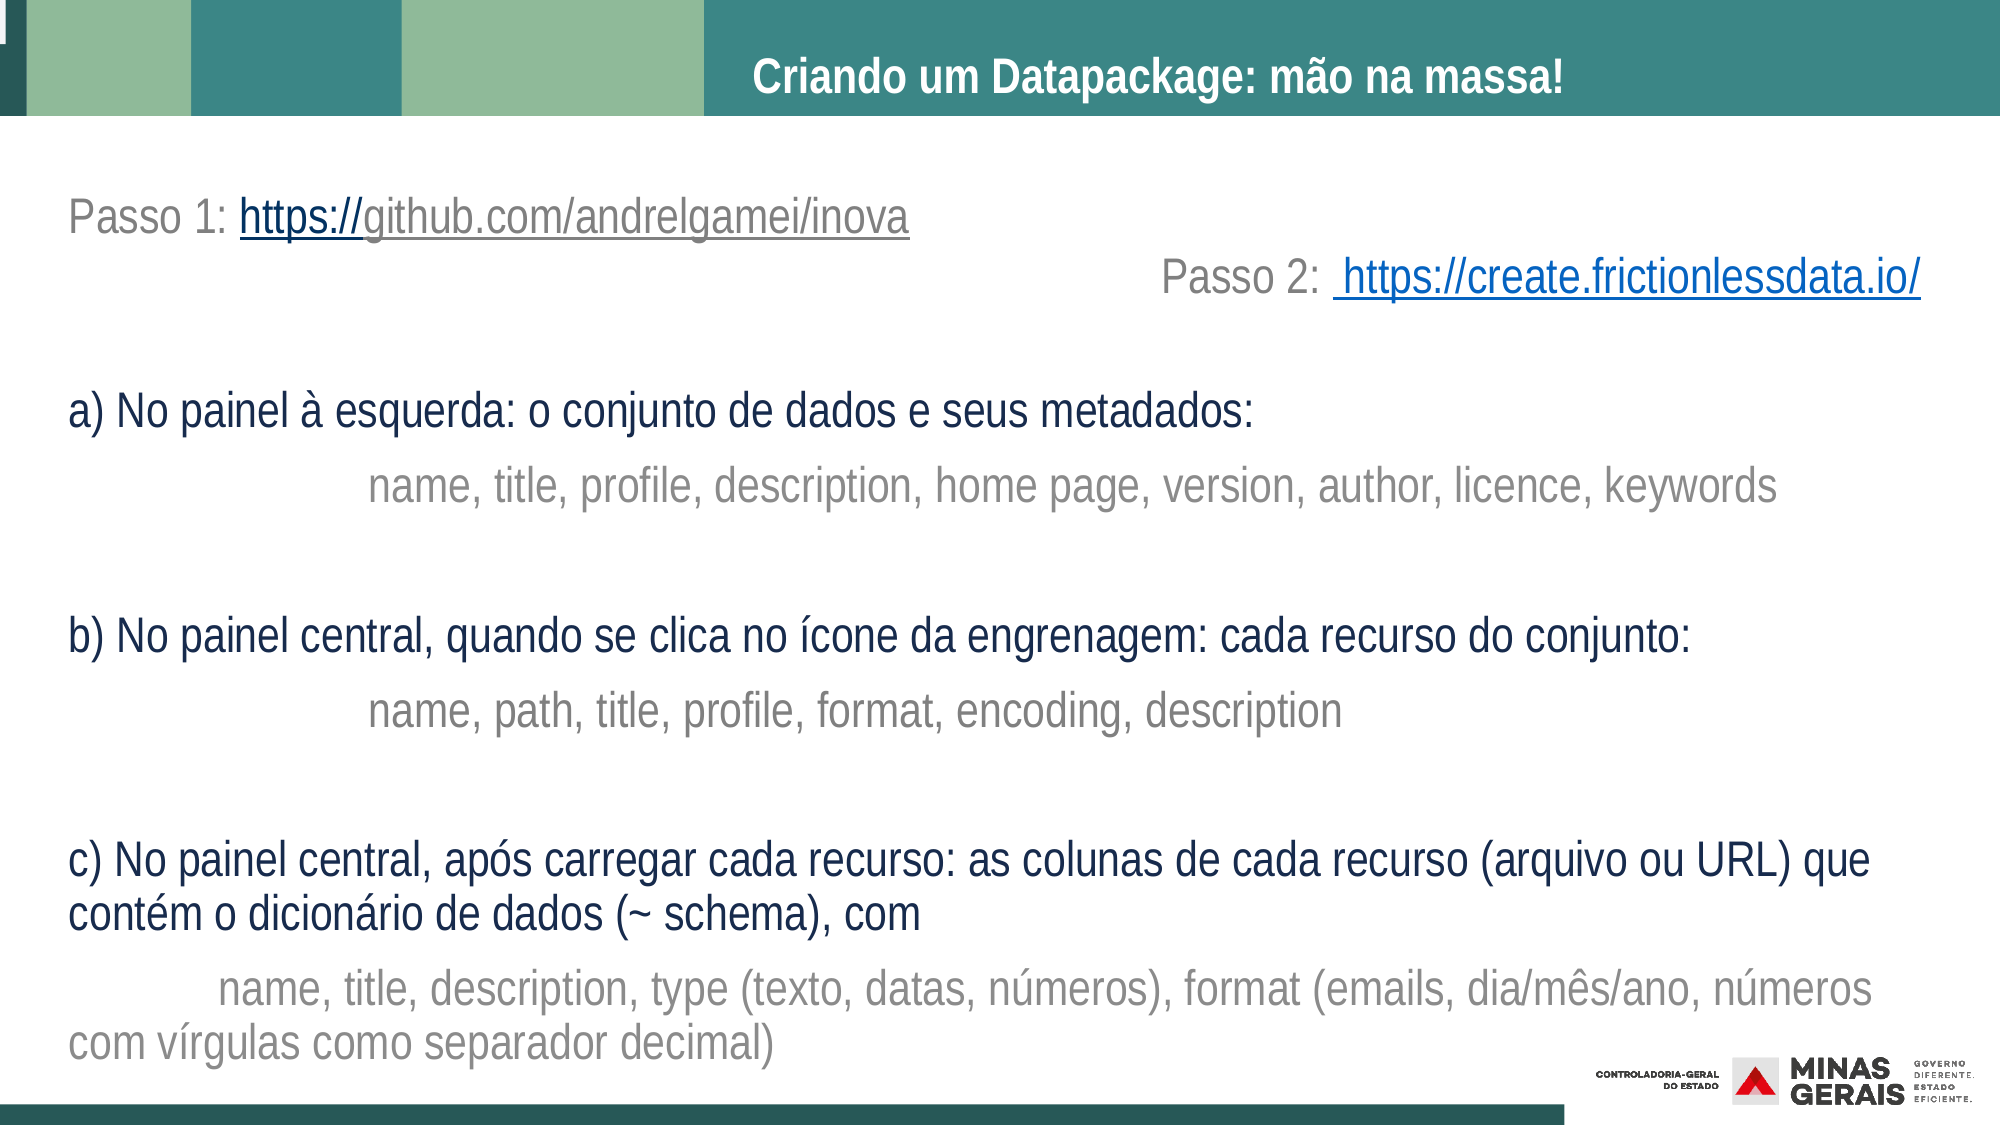

# Criando um Datapackage: mão na massa!
Passo 1: https://github.com/andrelgamei/inova
							Passo 2:  https://create.frictionlessdata.io/

a) No painel à esquerda: o conjunto de dados e seus metadados:
		name, title, profile, description, home page, version, author, licence, keywords

b) No painel central, quando se clica no ícone da engrenagem: cada recurso do conjunto:
		name, path, title, profile, format, encoding, description

c) No painel central, após carregar cada recurso: as colunas de cada recurso (arquivo ou URL) que contém o dicionário de dados (~ schema), com
	name, title, description, type (texto, datas, números), format (emails, dia/mês/ano, números com vírgulas como separador decimal)